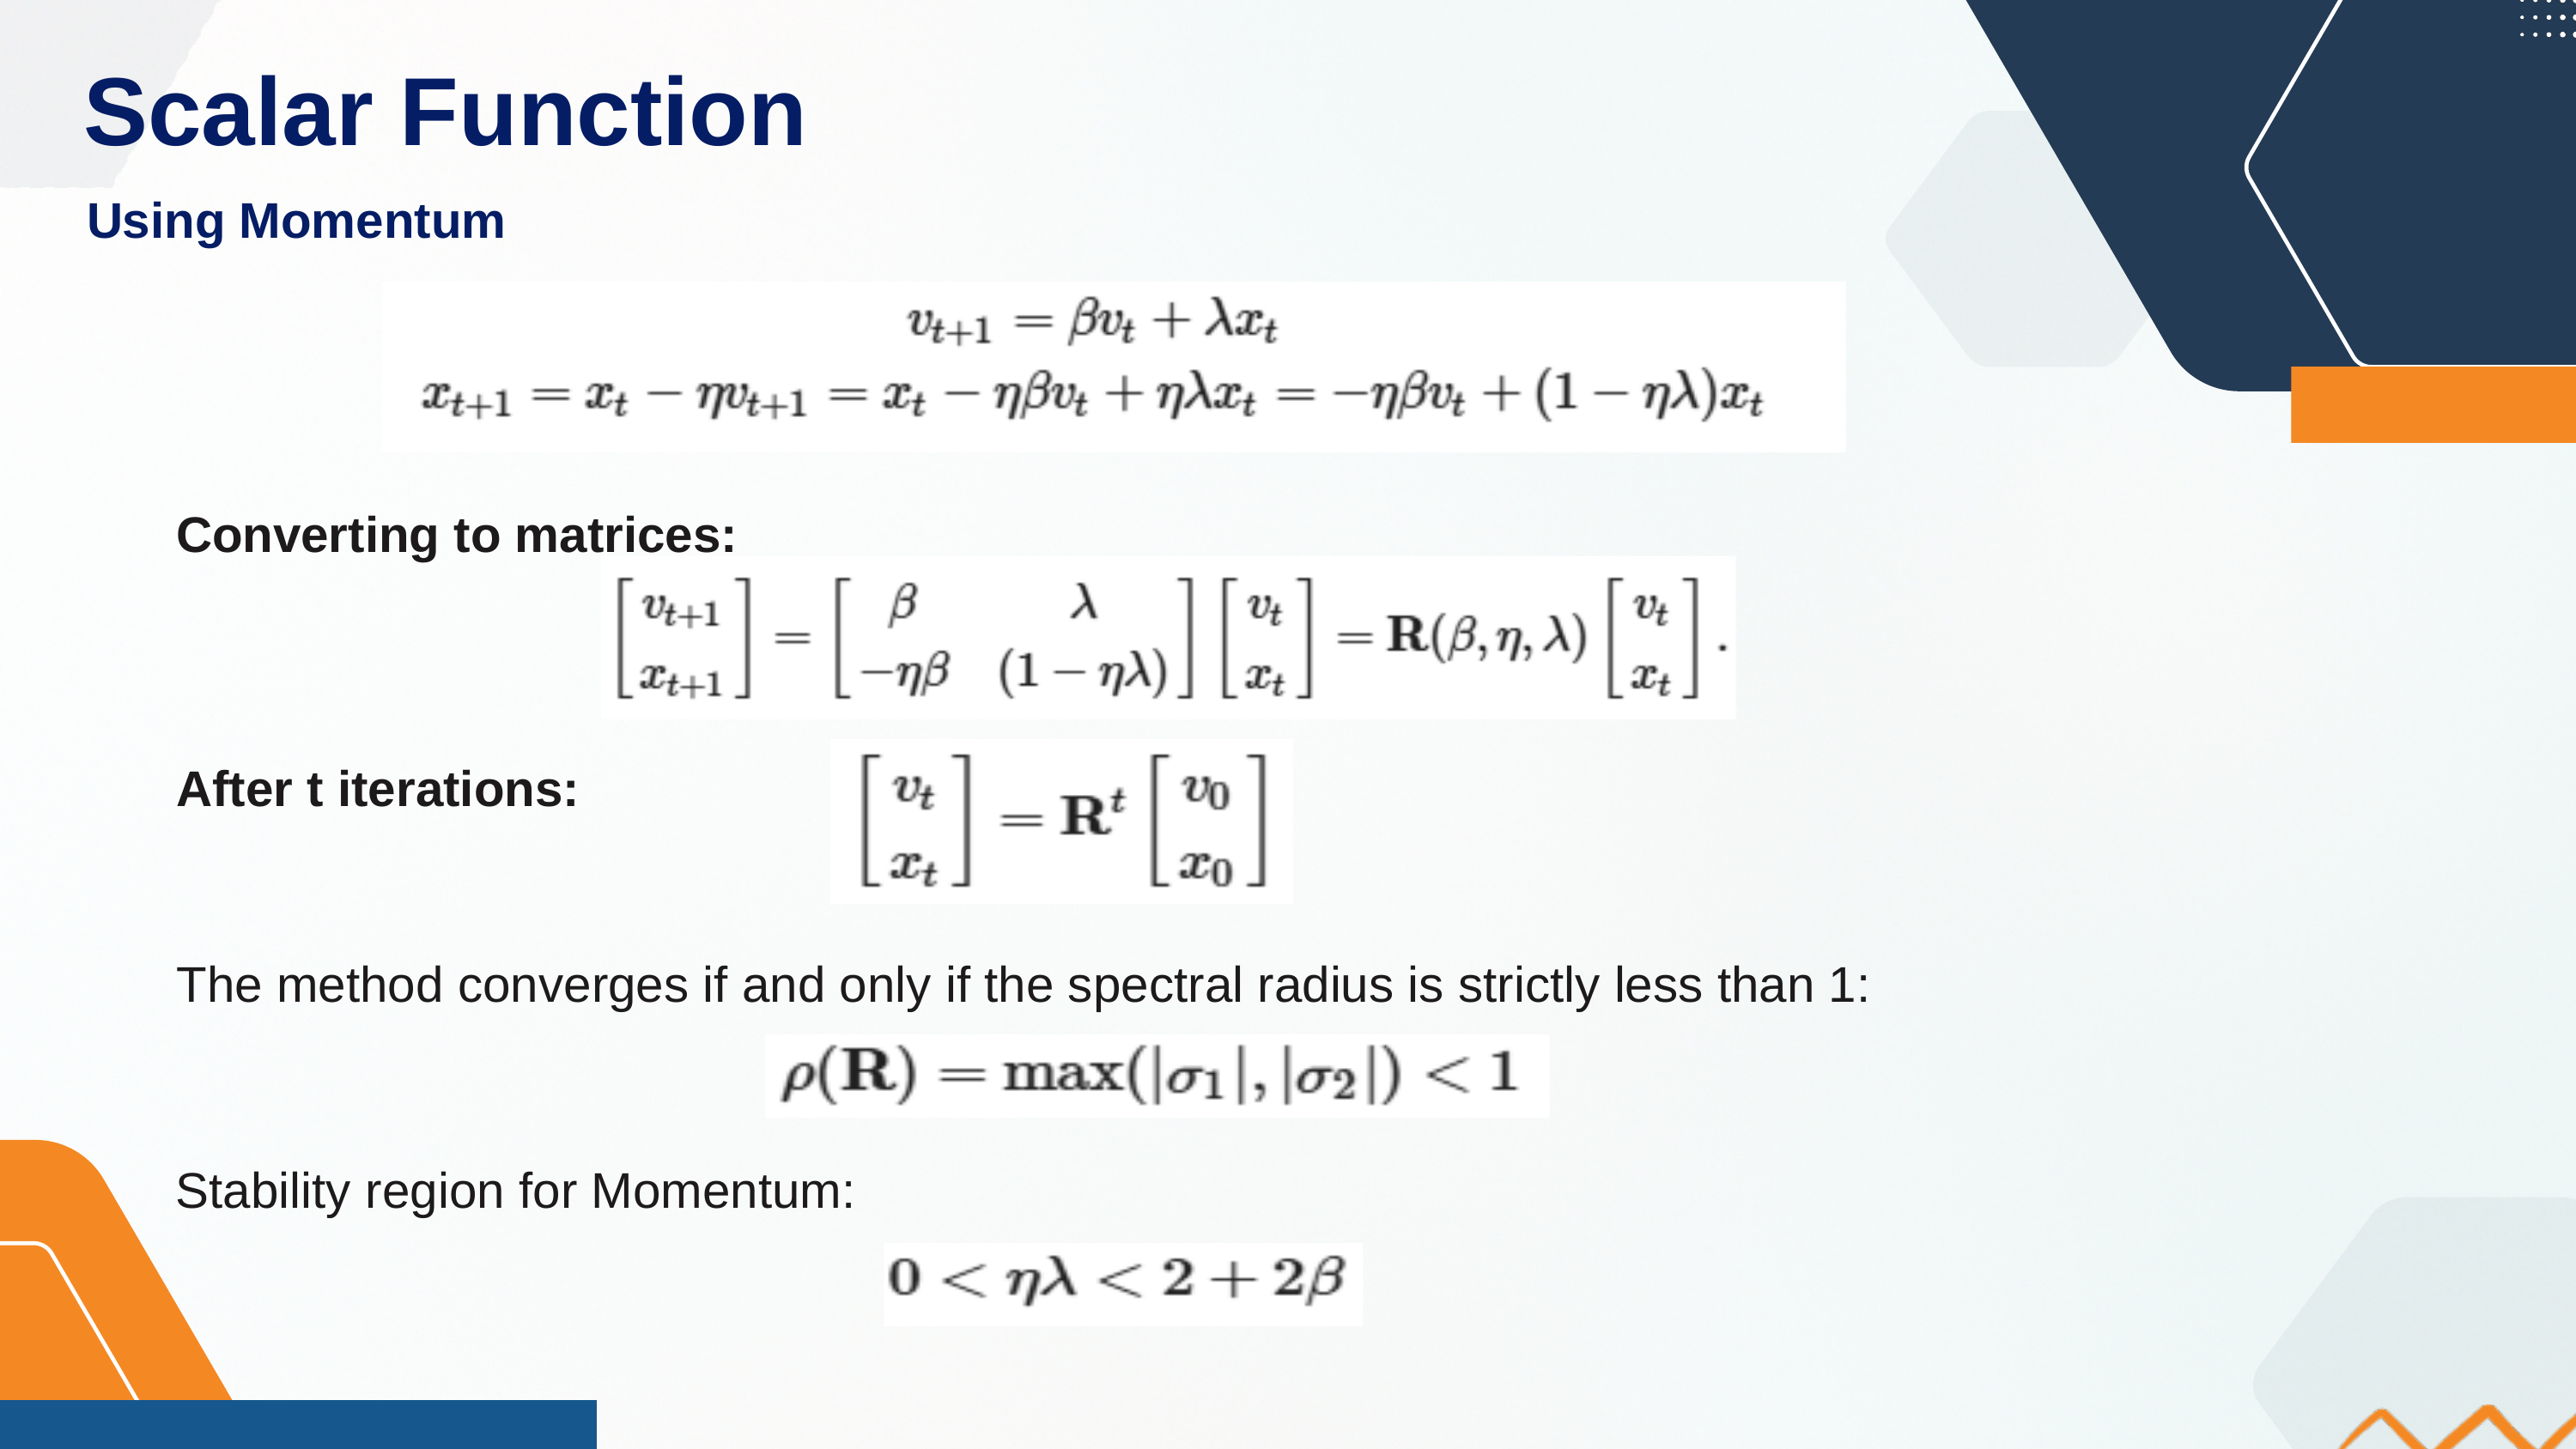

Scalar Function

Using Momentum

Converting to matrices:

After t iterations:

The method converges if and only if the spectral radius is strictly less than 1:

Stability region for Momentum: